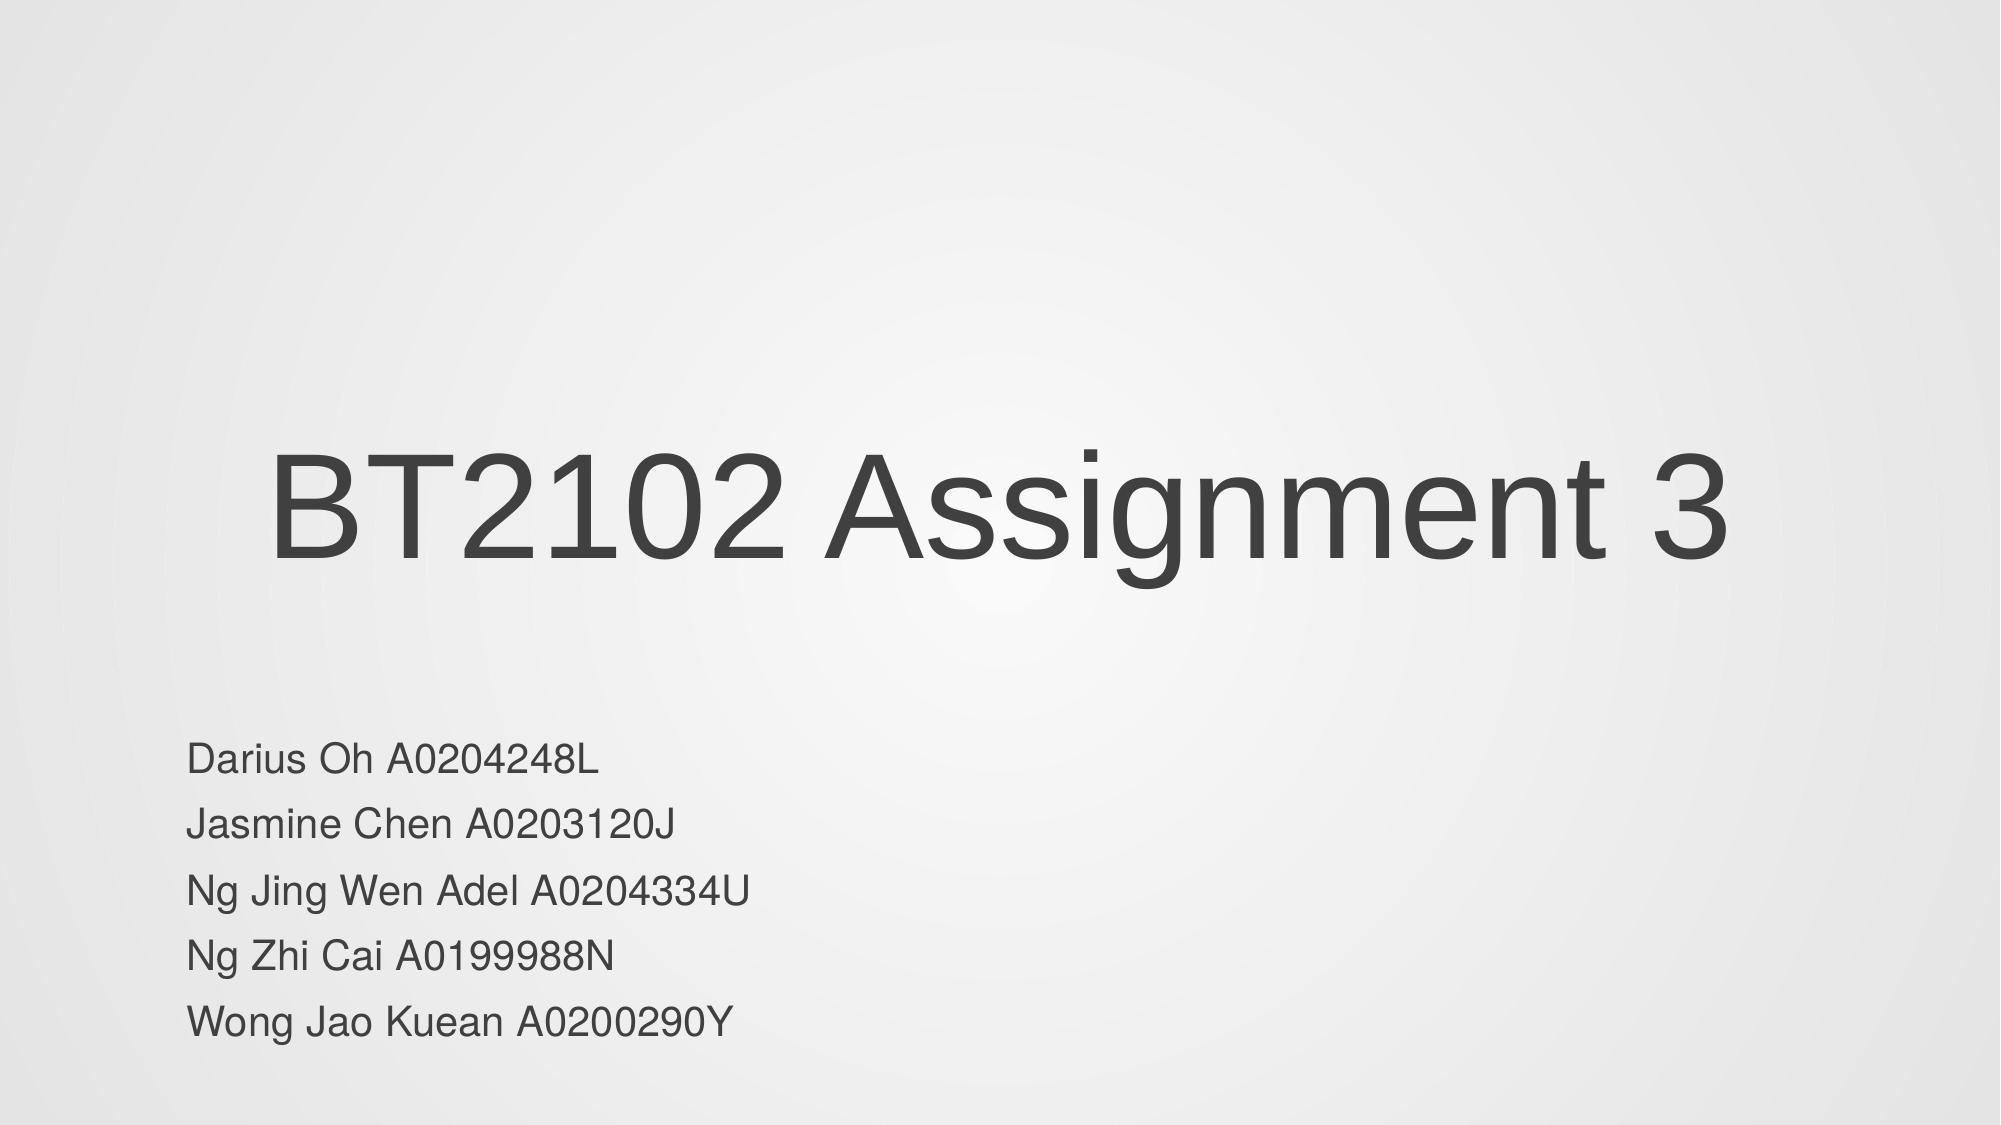

# BT2102 Assignment 3
Darius Oh A0204248L
Jasmine Chen A0203120J
Ng Jing Wen Adel A0204334U
Ng Zhi Cai A0199988N
Wong Jao Kuean A0200290Y